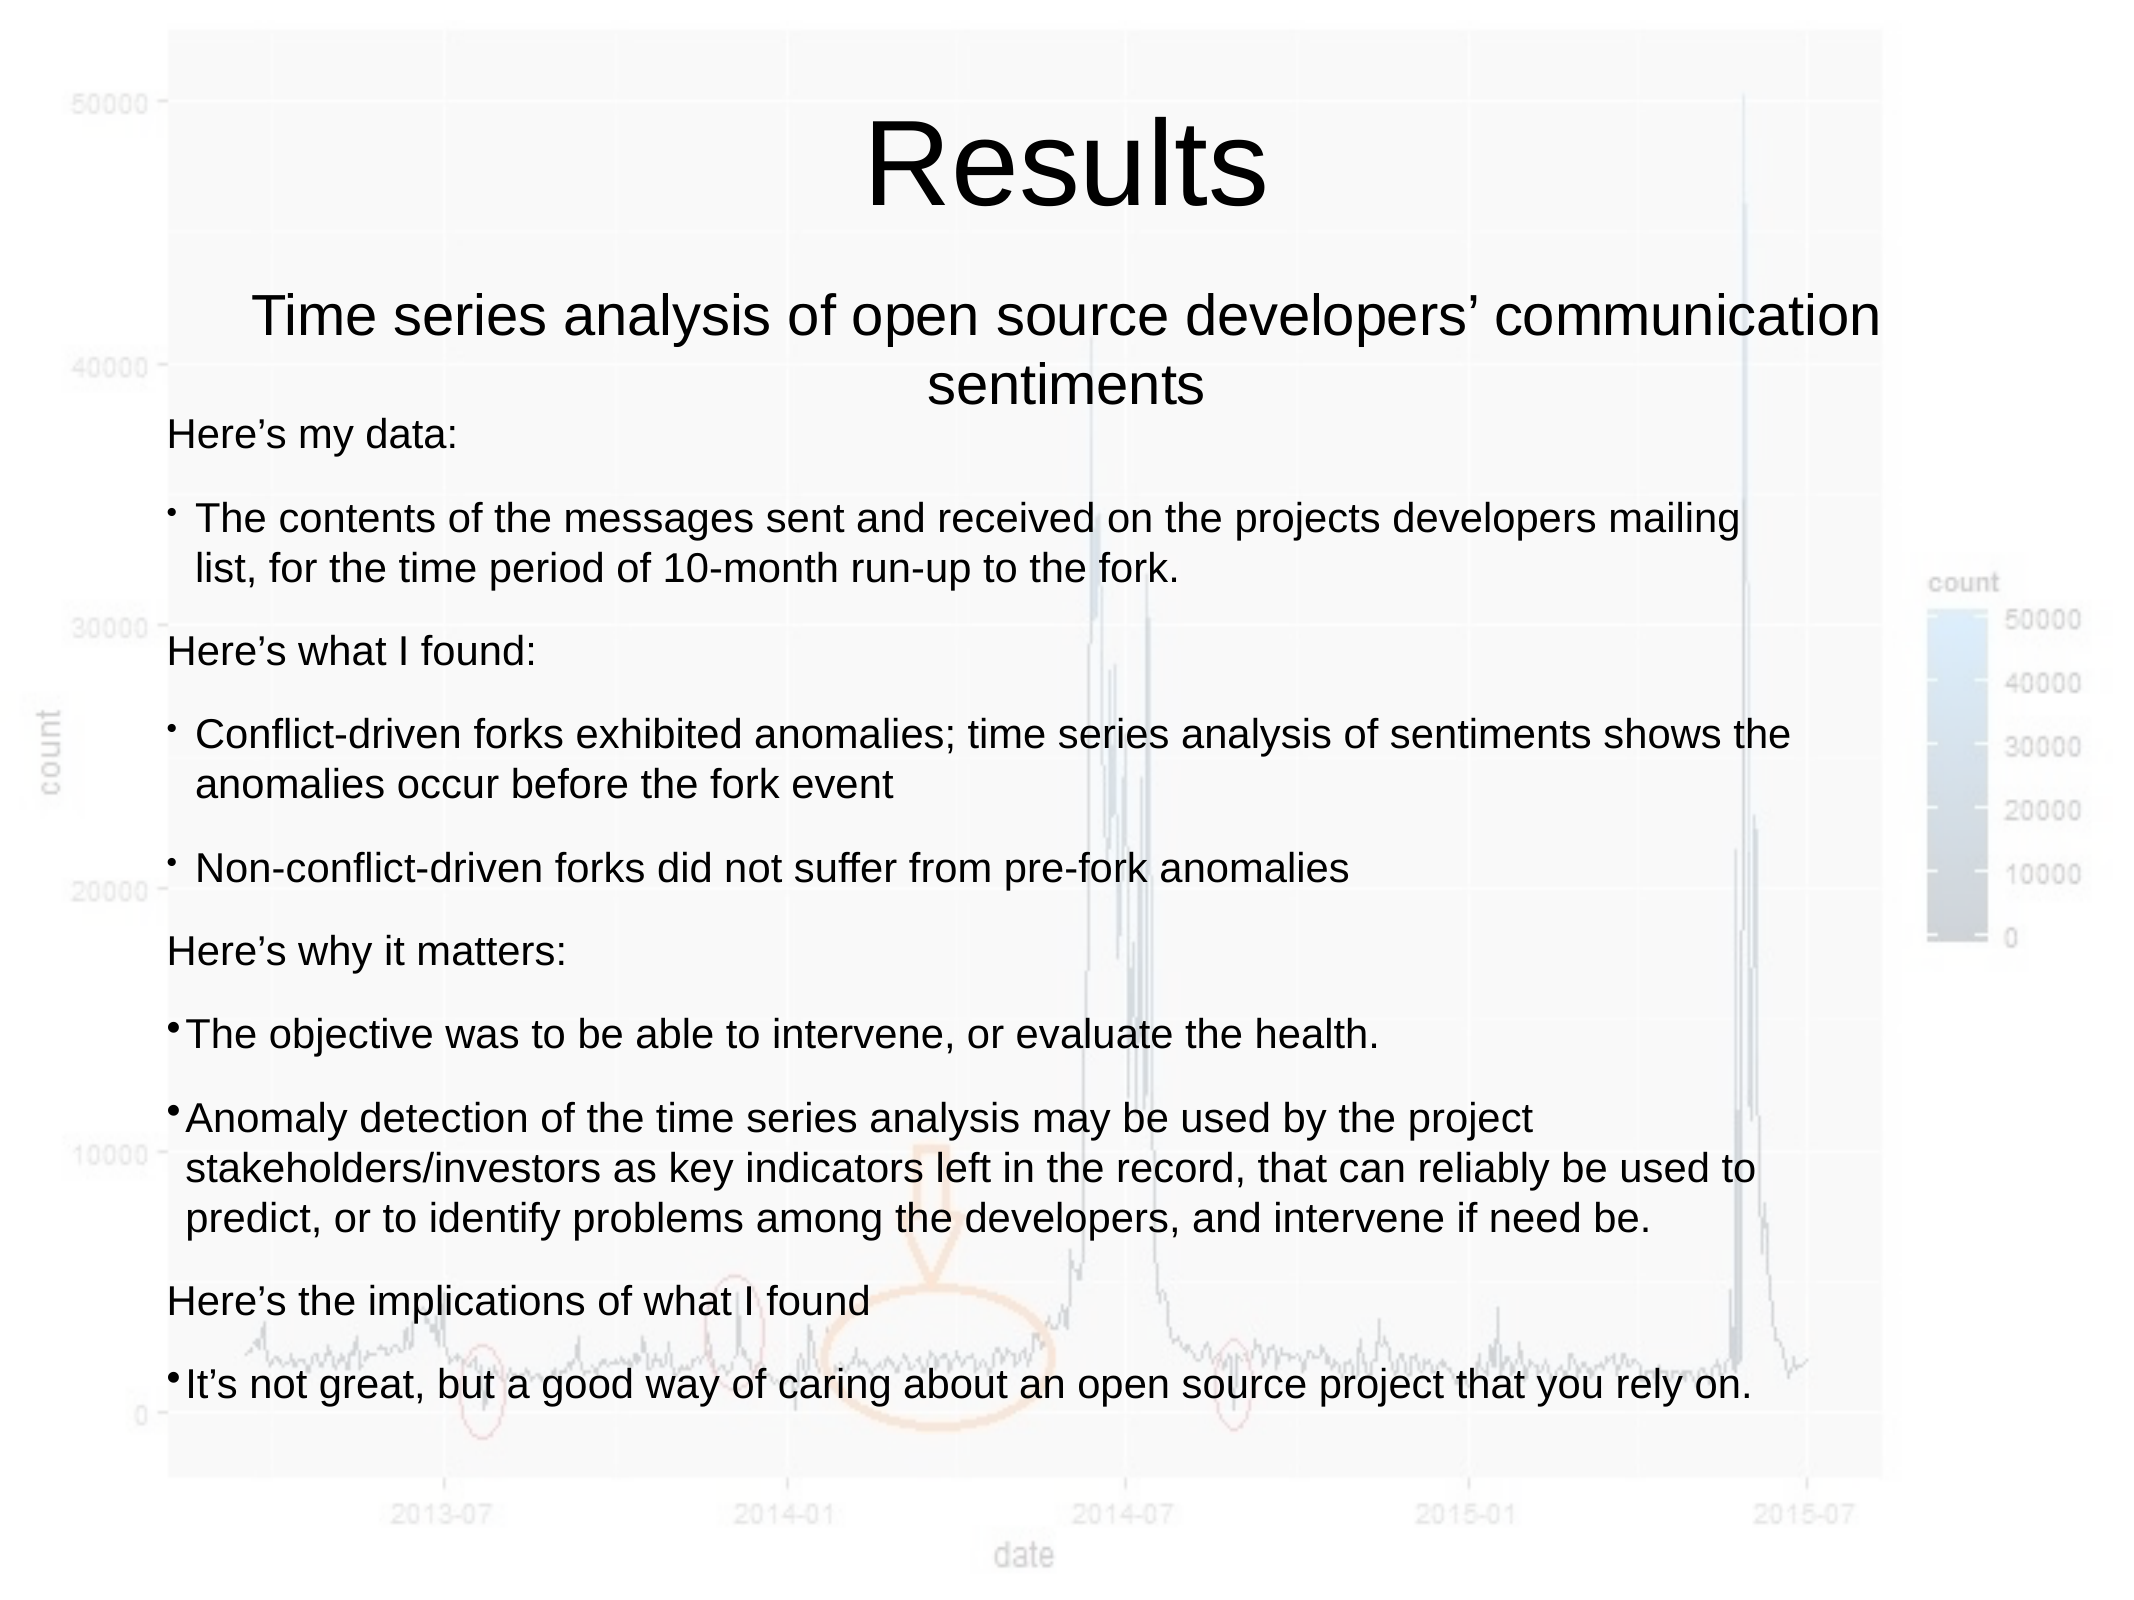

39
# Results
Time series analysis of open source developers’ communication sentiments
Here’s my data:
The contents of the messages sent and received on the projects developers mailing list, for the time period of 10-month run-up to the fork.
Here’s what I found:
Conflict-driven forks exhibited anomalies; time series analysis of sentiments shows the anomalies occur before the fork event
Non-conflict-driven forks did not suffer from pre-fork anomalies
Here’s why it matters:
The objective was to be able to intervene, or evaluate the health.
Anomaly detection of the time series analysis may be used by the project stakeholders/investors as key indicators left in the record, that can reliably be used to predict, or to identify problems among the developers, and intervene if need be.
Here’s the implications of what I found
It’s not great, but a good way of caring about an open source project that you rely on.